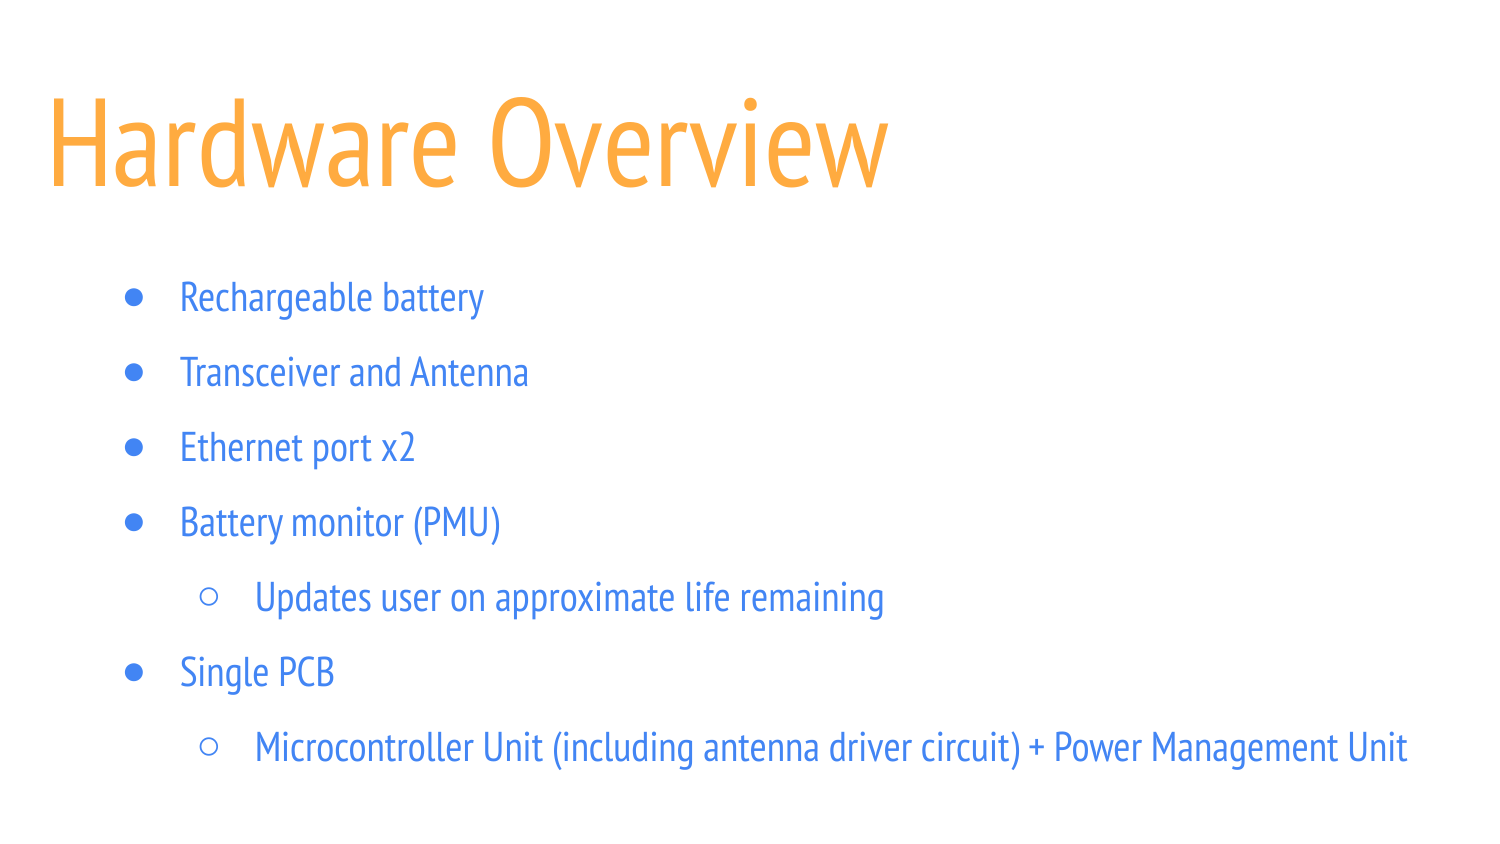

# Hardware Overview
Rechargeable battery
Transceiver and Antenna
Ethernet port x2
Battery monitor (PMU)
Updates user on approximate life remaining
Single PCB
Microcontroller Unit (including antenna driver circuit) + Power Management Unit